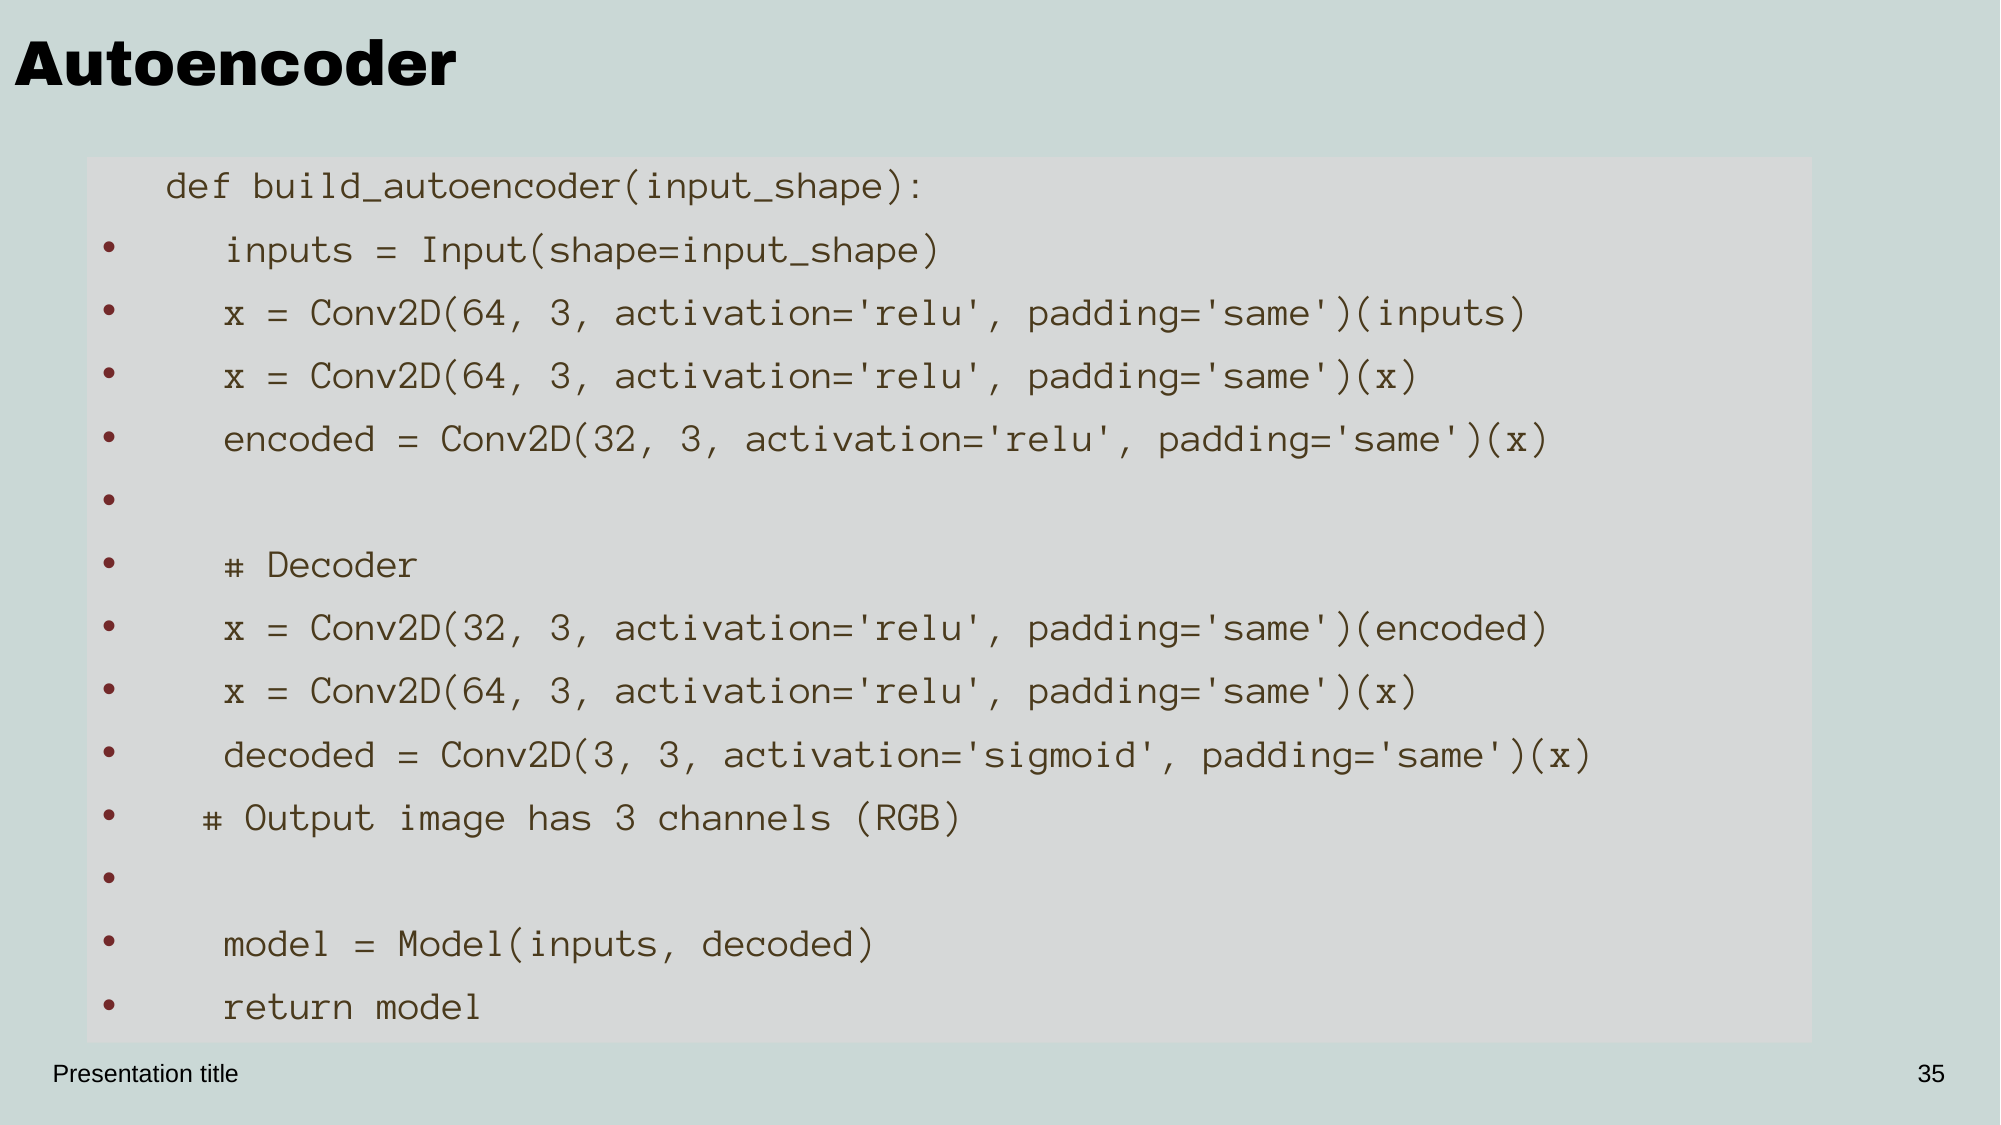

Autoencoder
   def build_autoencoder(input_shape):
    inputs = Input(shape=input_shape)
    x = Conv2D(64, 3, activation='relu', padding='same')(inputs)
    x = Conv2D(64, 3, activation='relu', padding='same')(x)
    encoded = Conv2D(32, 3, activation='relu', padding='same')(x)

    # Decoder
    x = Conv2D(32, 3, activation='relu', padding='same')(encoded)
    x = Conv2D(64, 3, activation='relu', padding='same')(x)
    decoded = Conv2D(3, 3, activation='sigmoid', padding='same')(x)
   # Output image has 3 channels (RGB)

    model = Model(inputs, decoded)
    return model
Presentation title
35